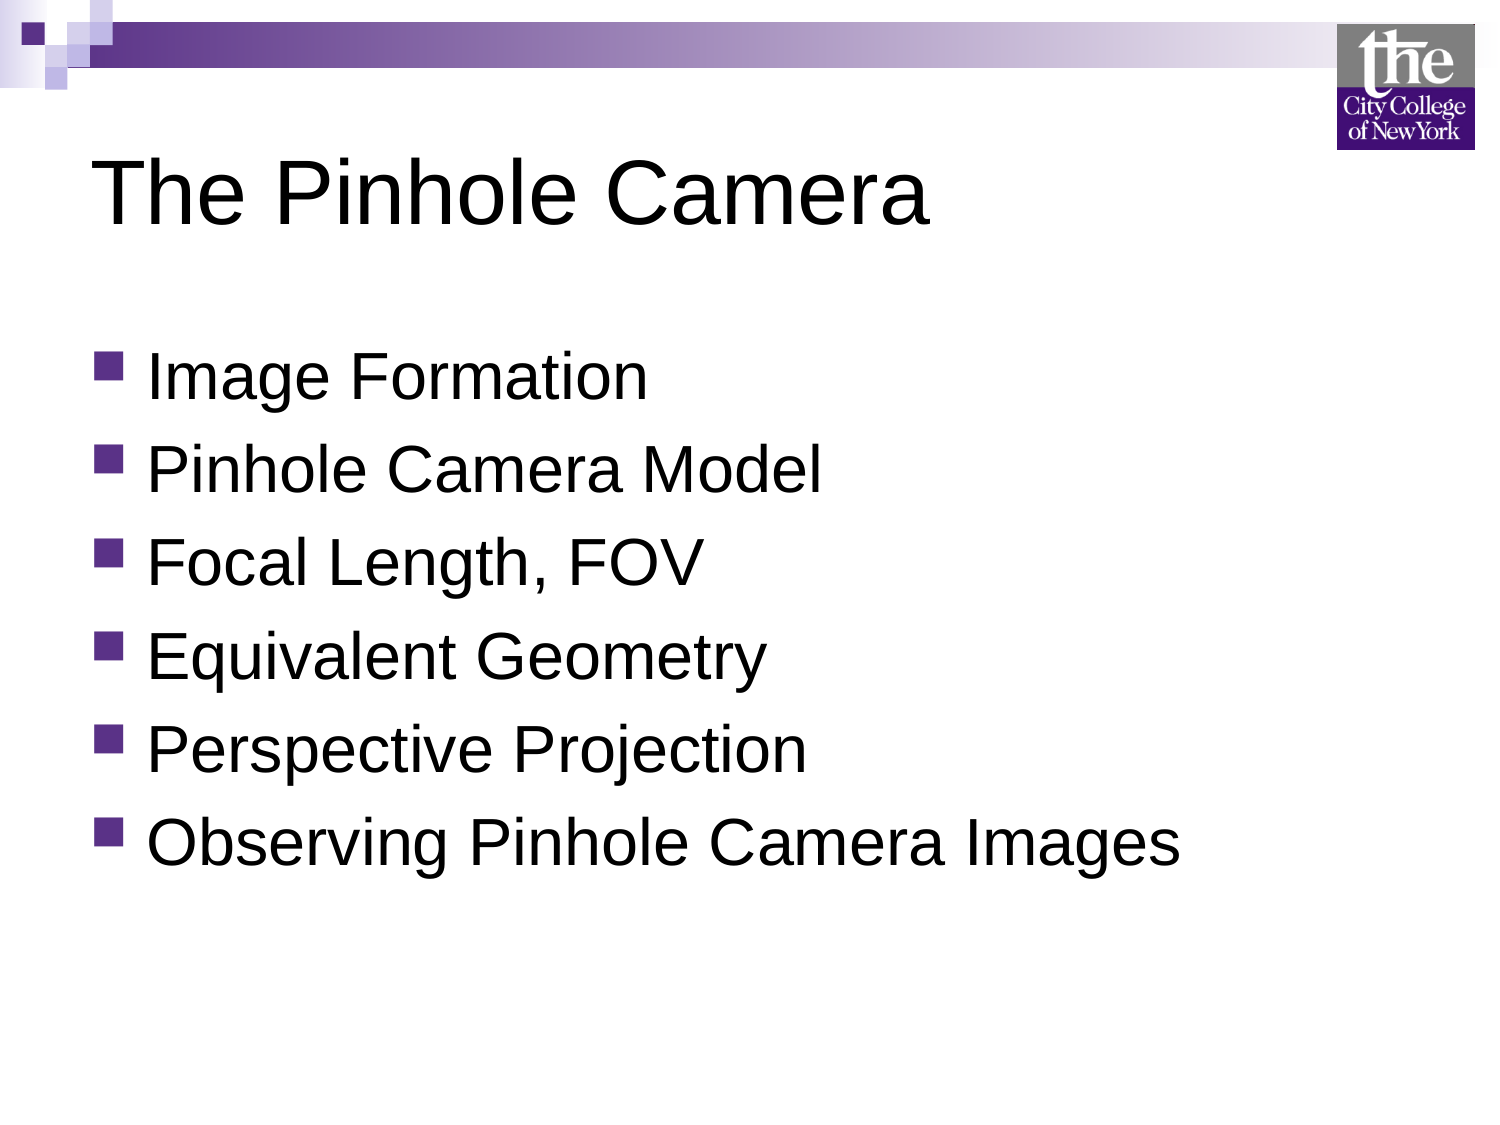

# The Pinhole Camera
Image Formation
Pinhole Camera Model
Focal Length, FOV
Equivalent Geometry
Perspective Projection
Observing Pinhole Camera Images